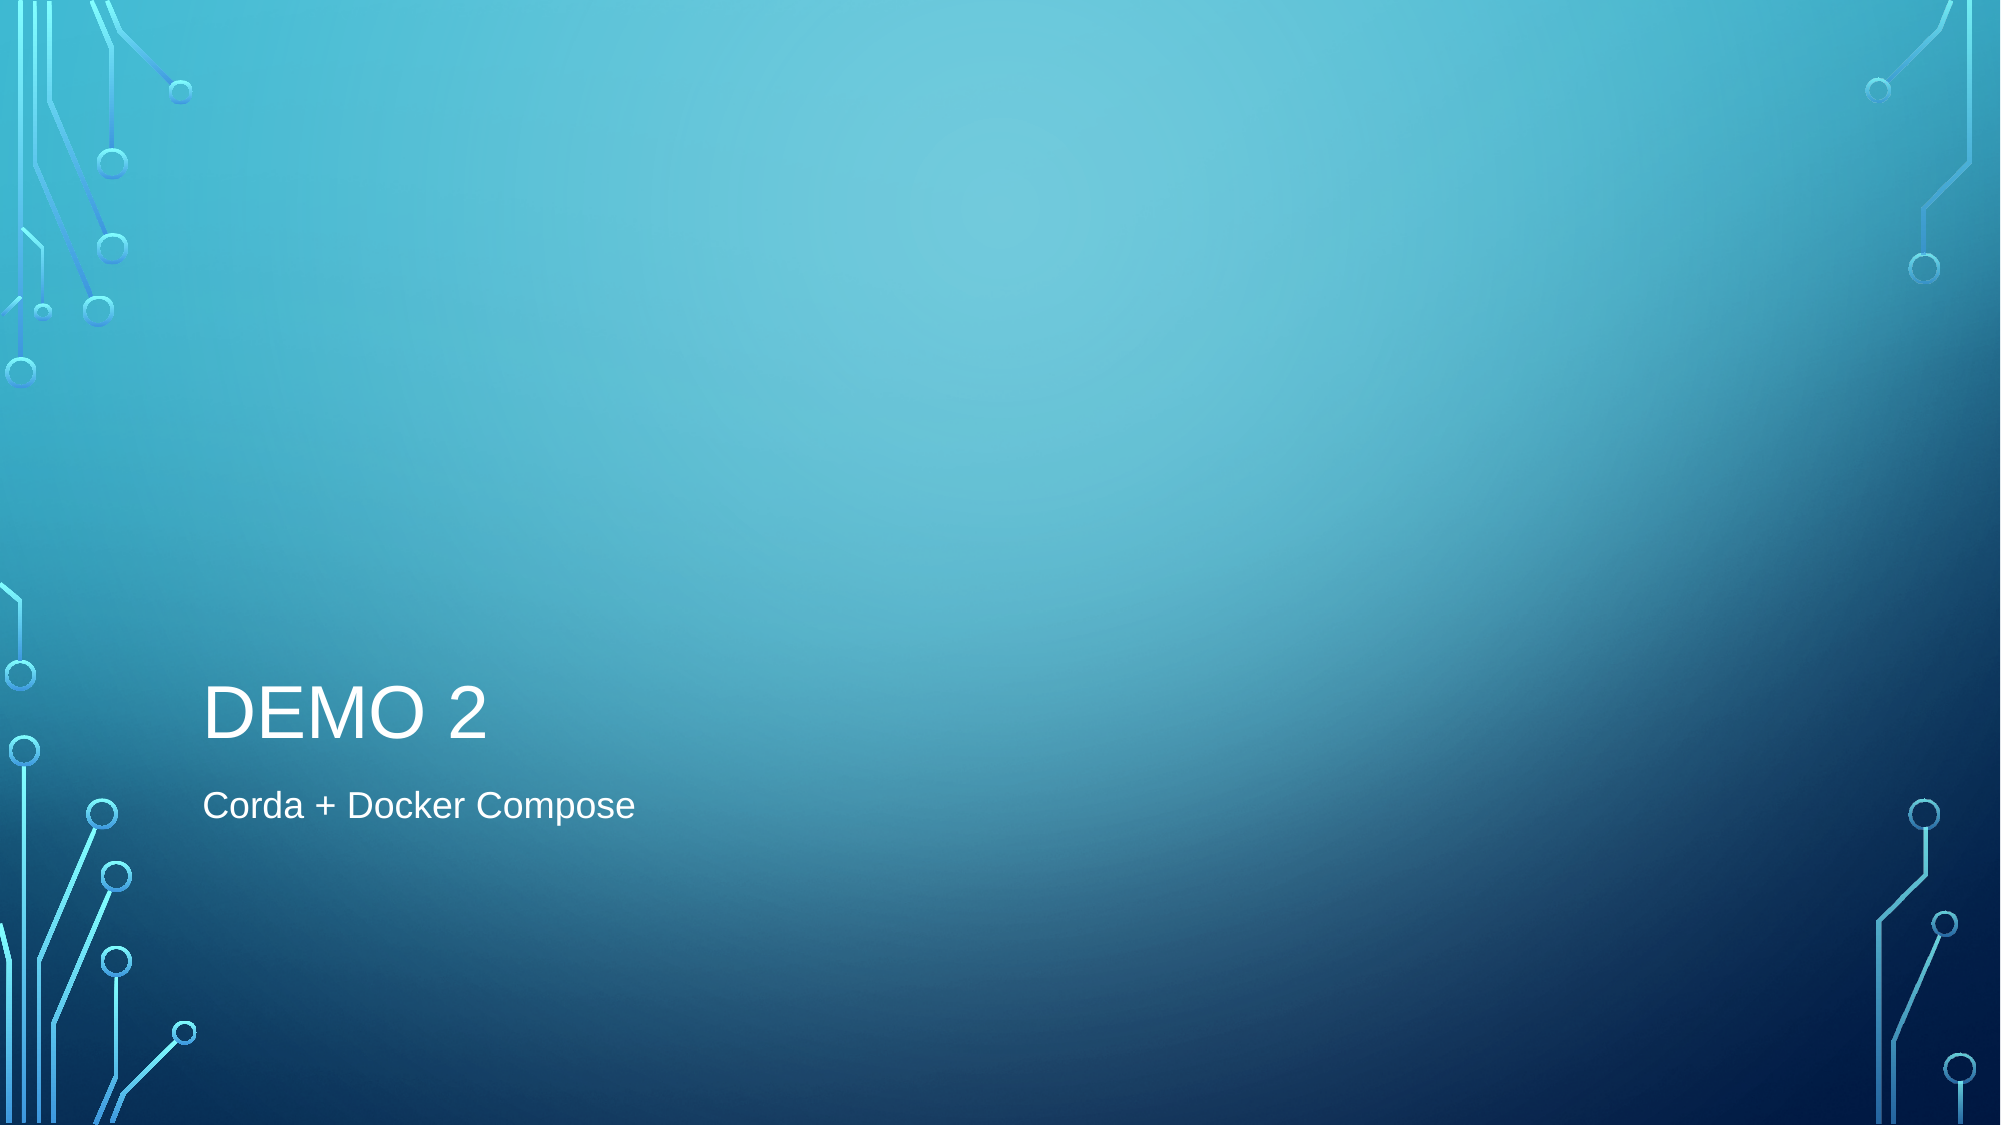

# DEMO 2
Corda + Docker Compose